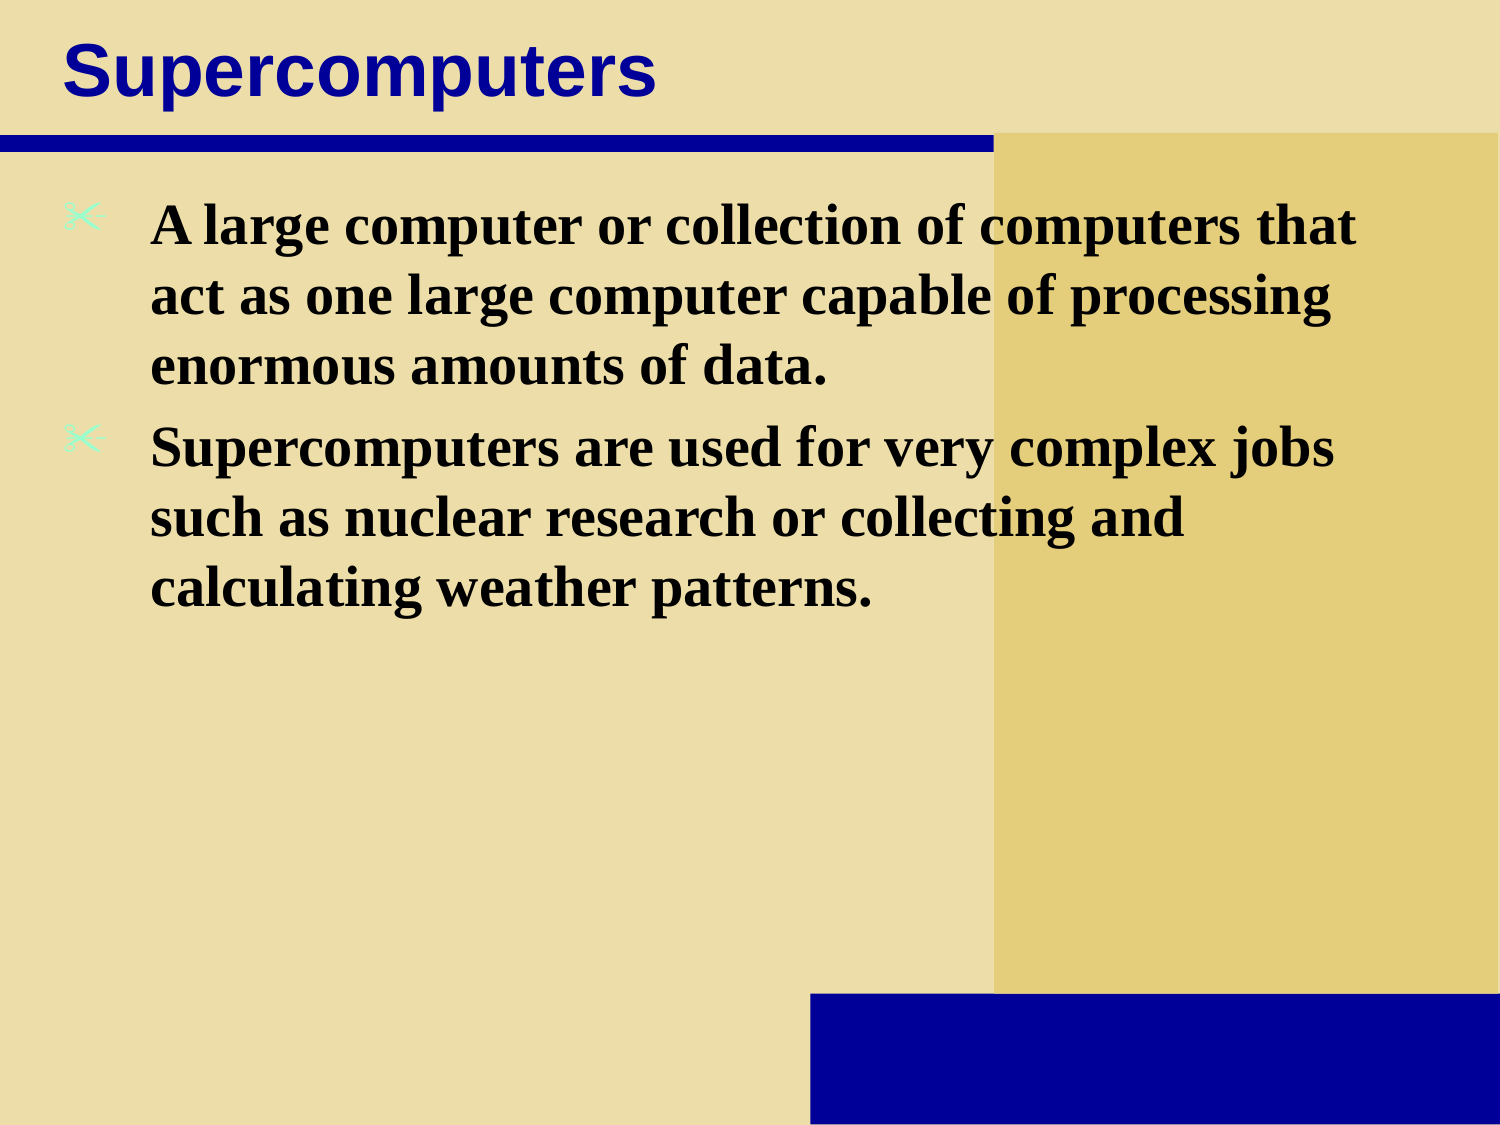

# Supercomputers
A large computer or collection of computers that act as one large computer capable of processing enormous amounts of data.
Supercomputers are used for very complex jobs such as nuclear research or collecting and calculating weather patterns.